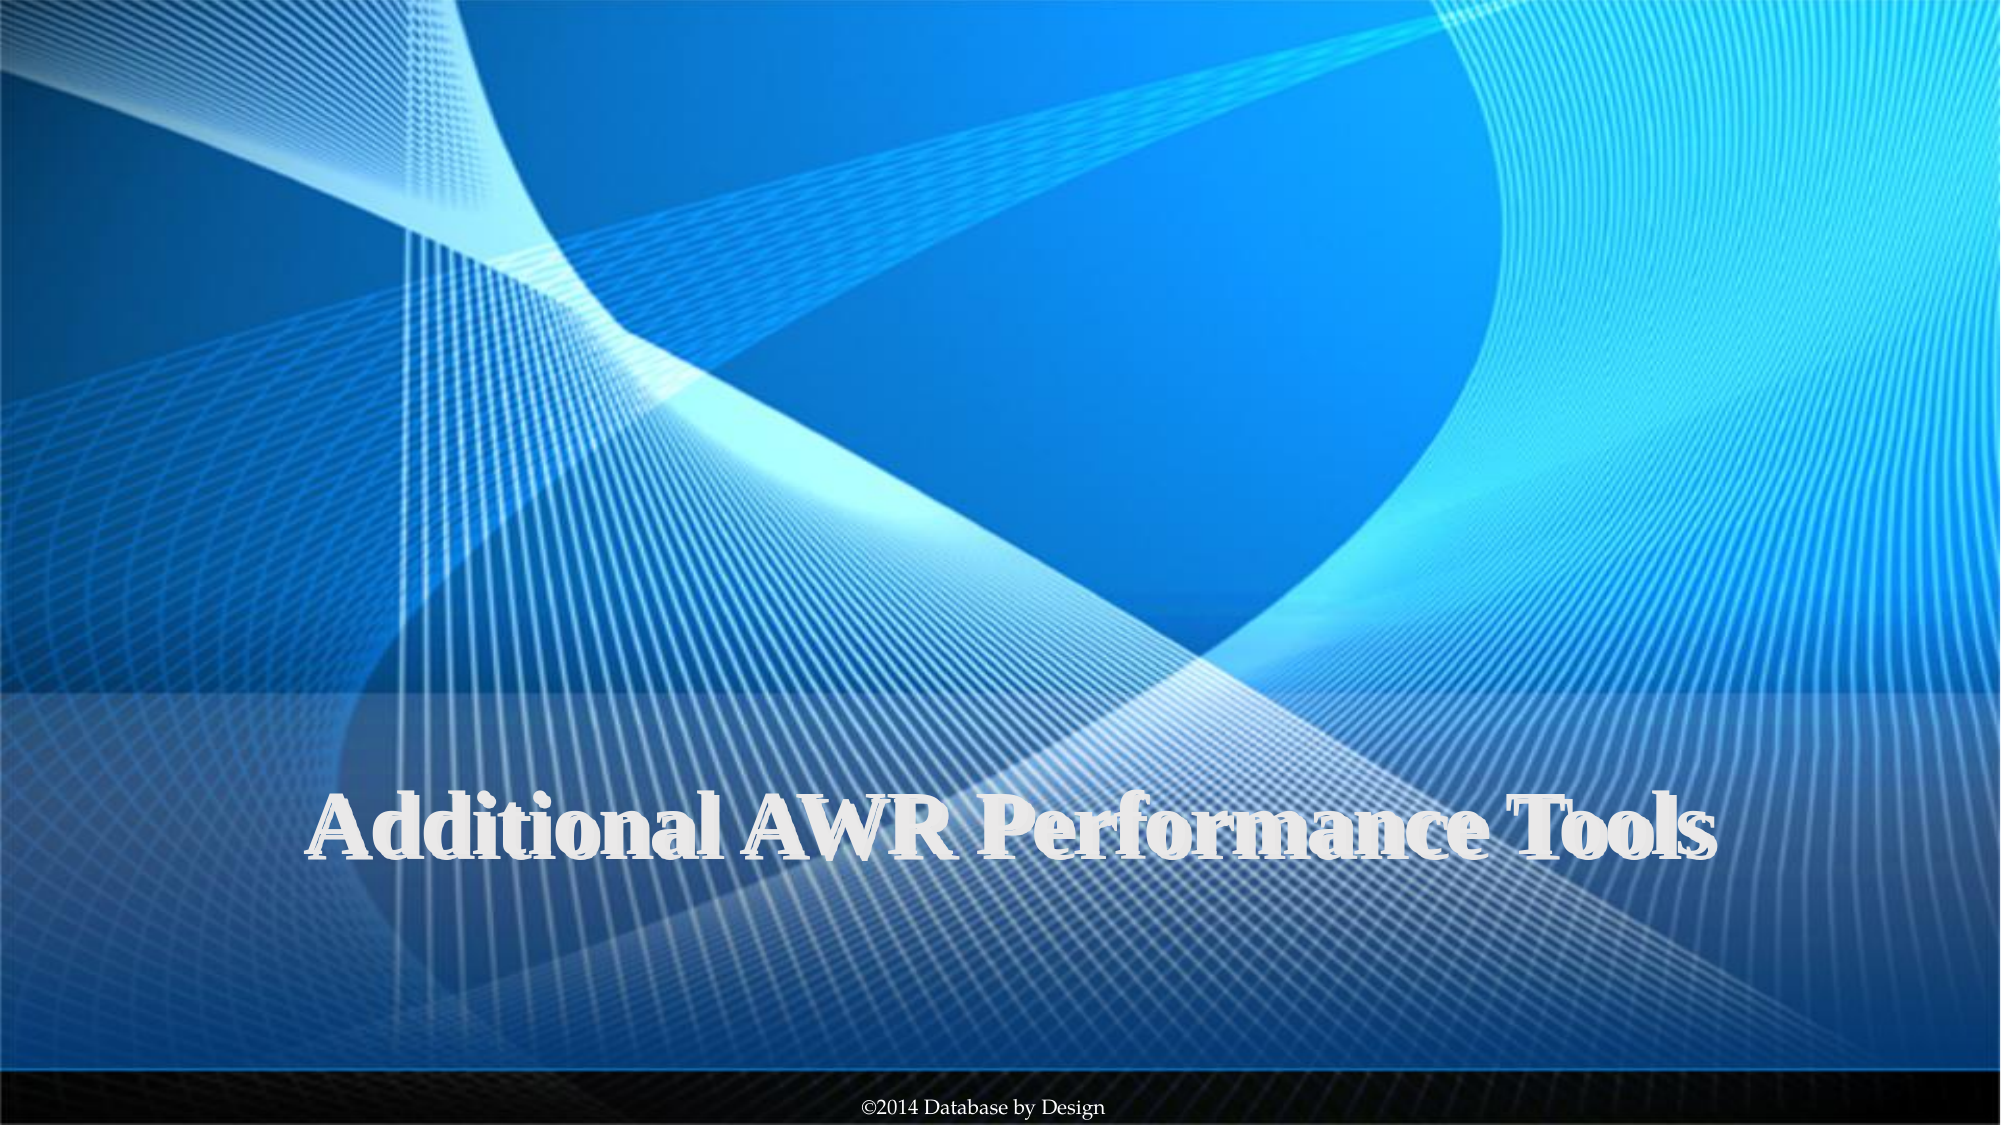

# Additional AWR Performance Tools
©2014 Database by Design